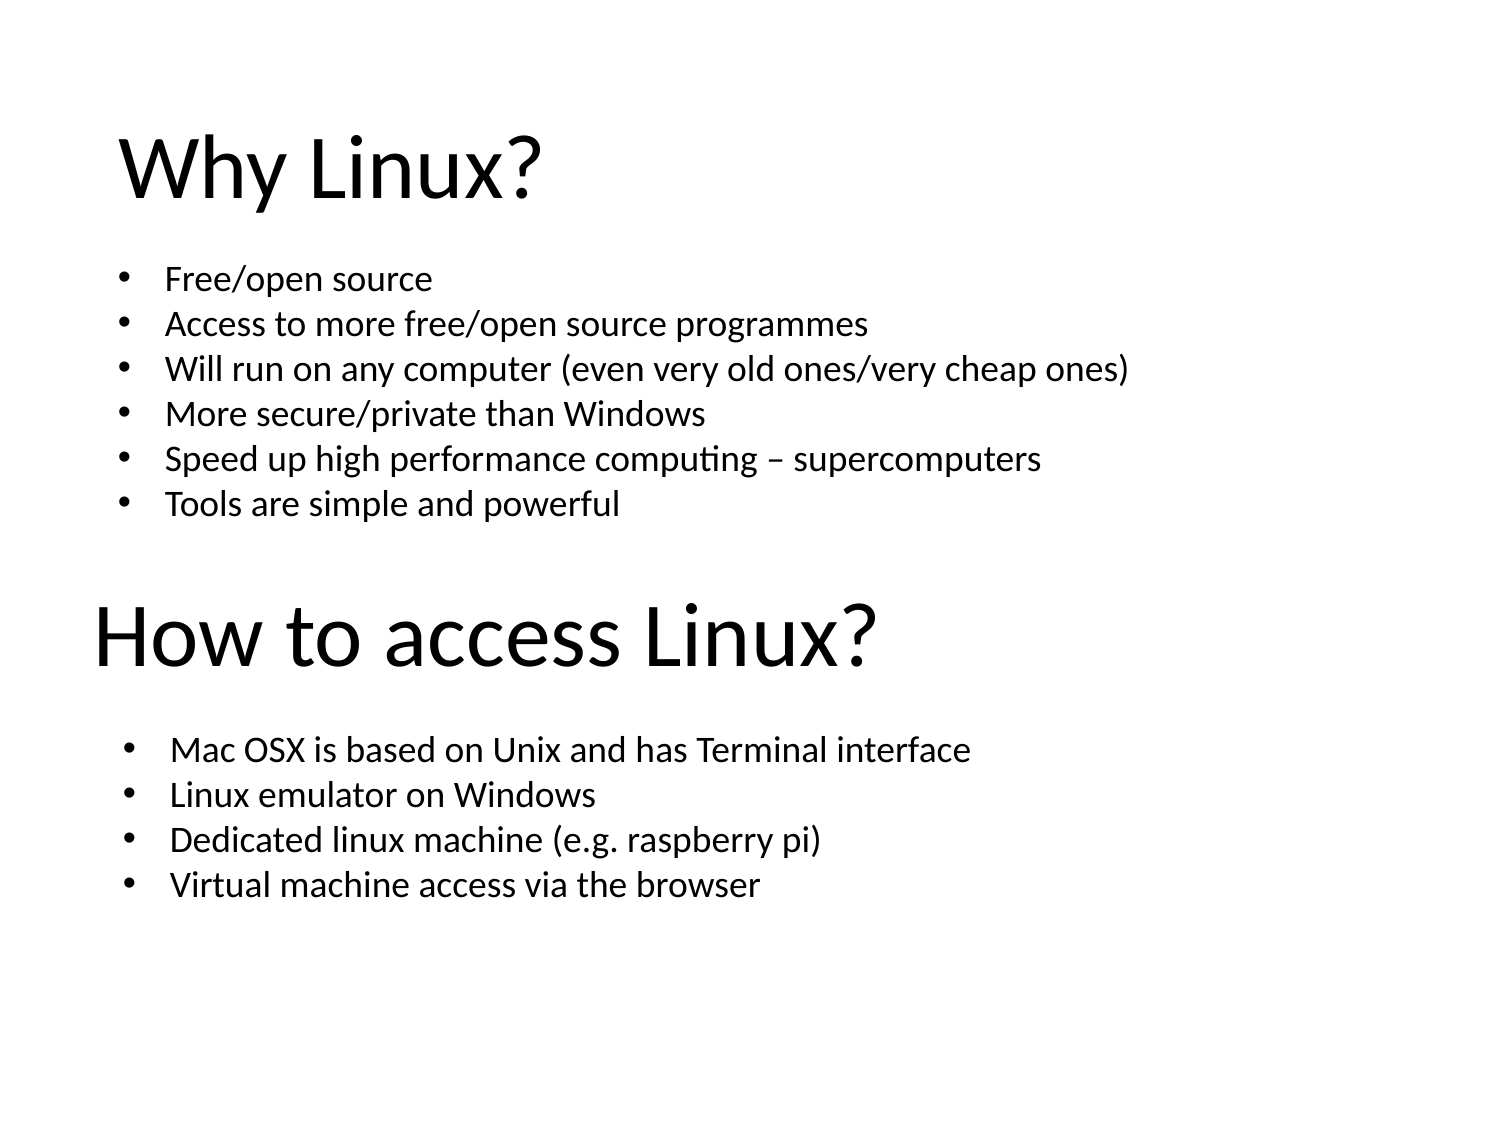

# Why Linux?
Free/open source
Access to more free/open source programmes
Will run on any computer (even very old ones/very cheap ones)
More secure/private than Windows
Speed up high performance computing – supercomputers
Tools are simple and powerful
How to access Linux?
Mac OSX is based on Unix and has Terminal interface
Linux emulator on Windows
Dedicated linux machine (e.g. raspberry pi)
Virtual machine access via the browser